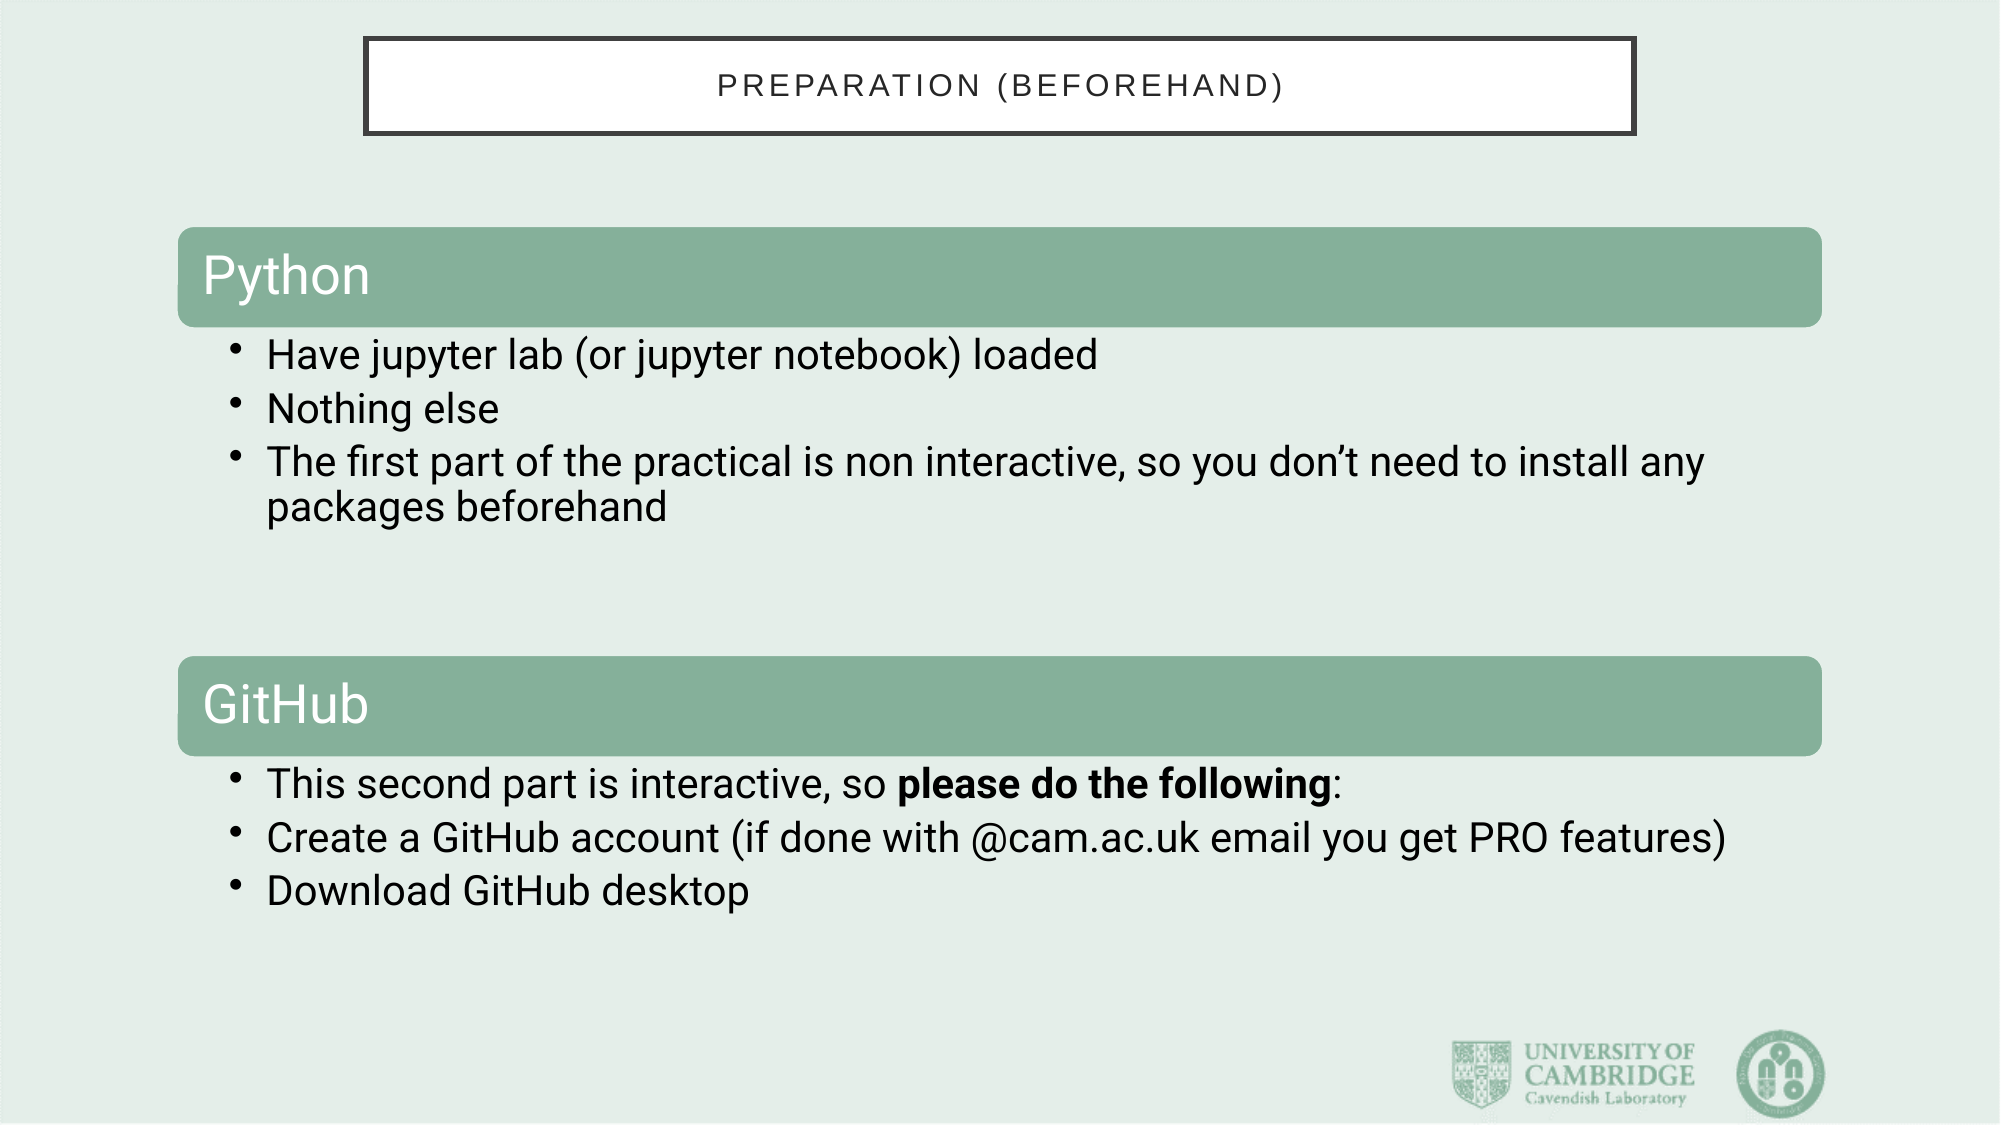

# Preparation (beforehand)
Python
Have jupyter lab (or jupyter notebook) loaded
Nothing else
The first part of the practical is non interactive, so you don’t need to install any packages beforehand

GitHub
This second part is interactive, so please do the following:
Create a GitHub account (if done with @cam.ac.uk email you get PRO features)
Download GitHub desktop